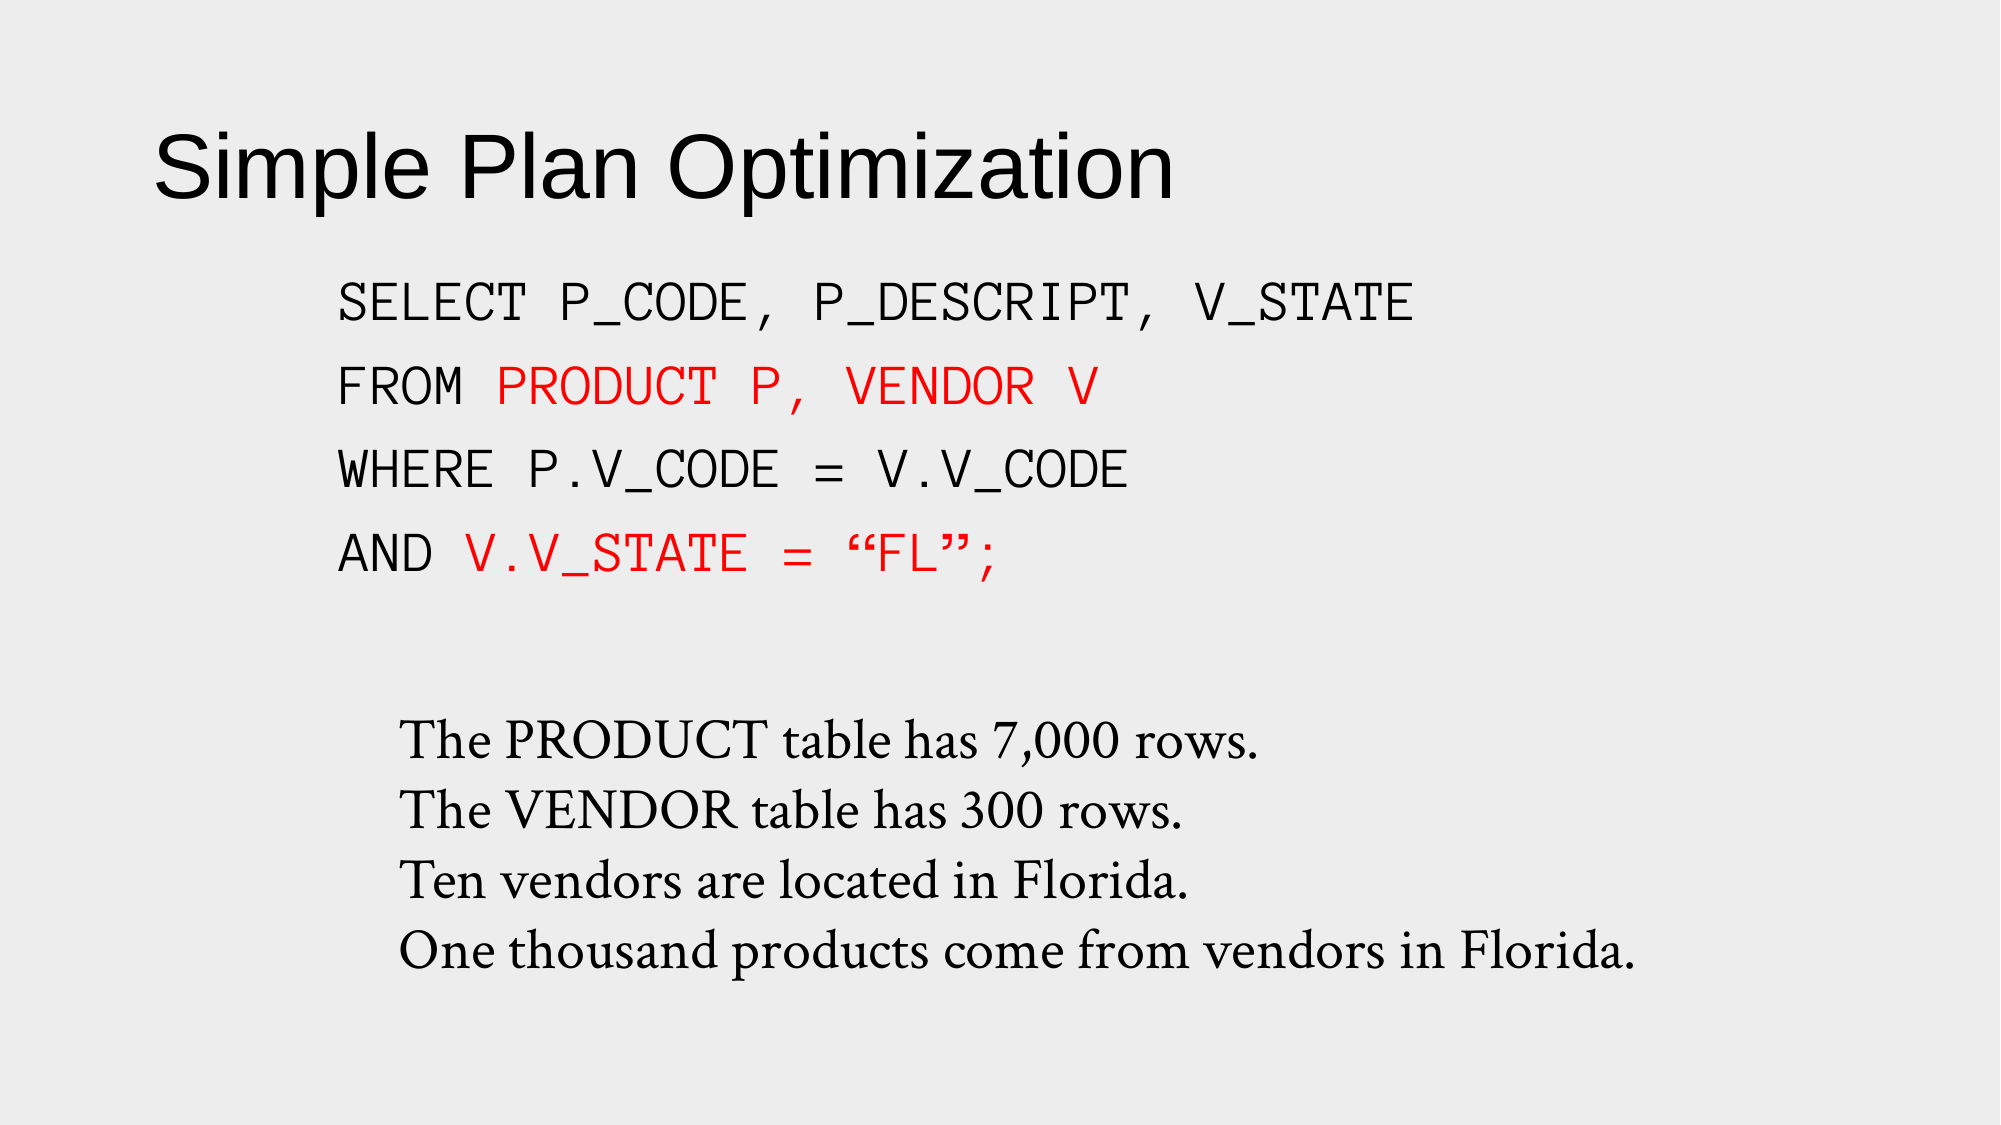

# Simple Plan Optimization
SELECT P_CODE, P_DESCRIPT, V_STATE
FROM PRODUCT P, VENDOR V
WHERE P.V_CODE = V.V_CODE
AND V.V_STATE = “FL”;

The PRODUCT table has 7,000 rows.
The VENDOR table has 300 rows.
Ten vendors are located in Florida.
One thousand products come from vendors in Florida.